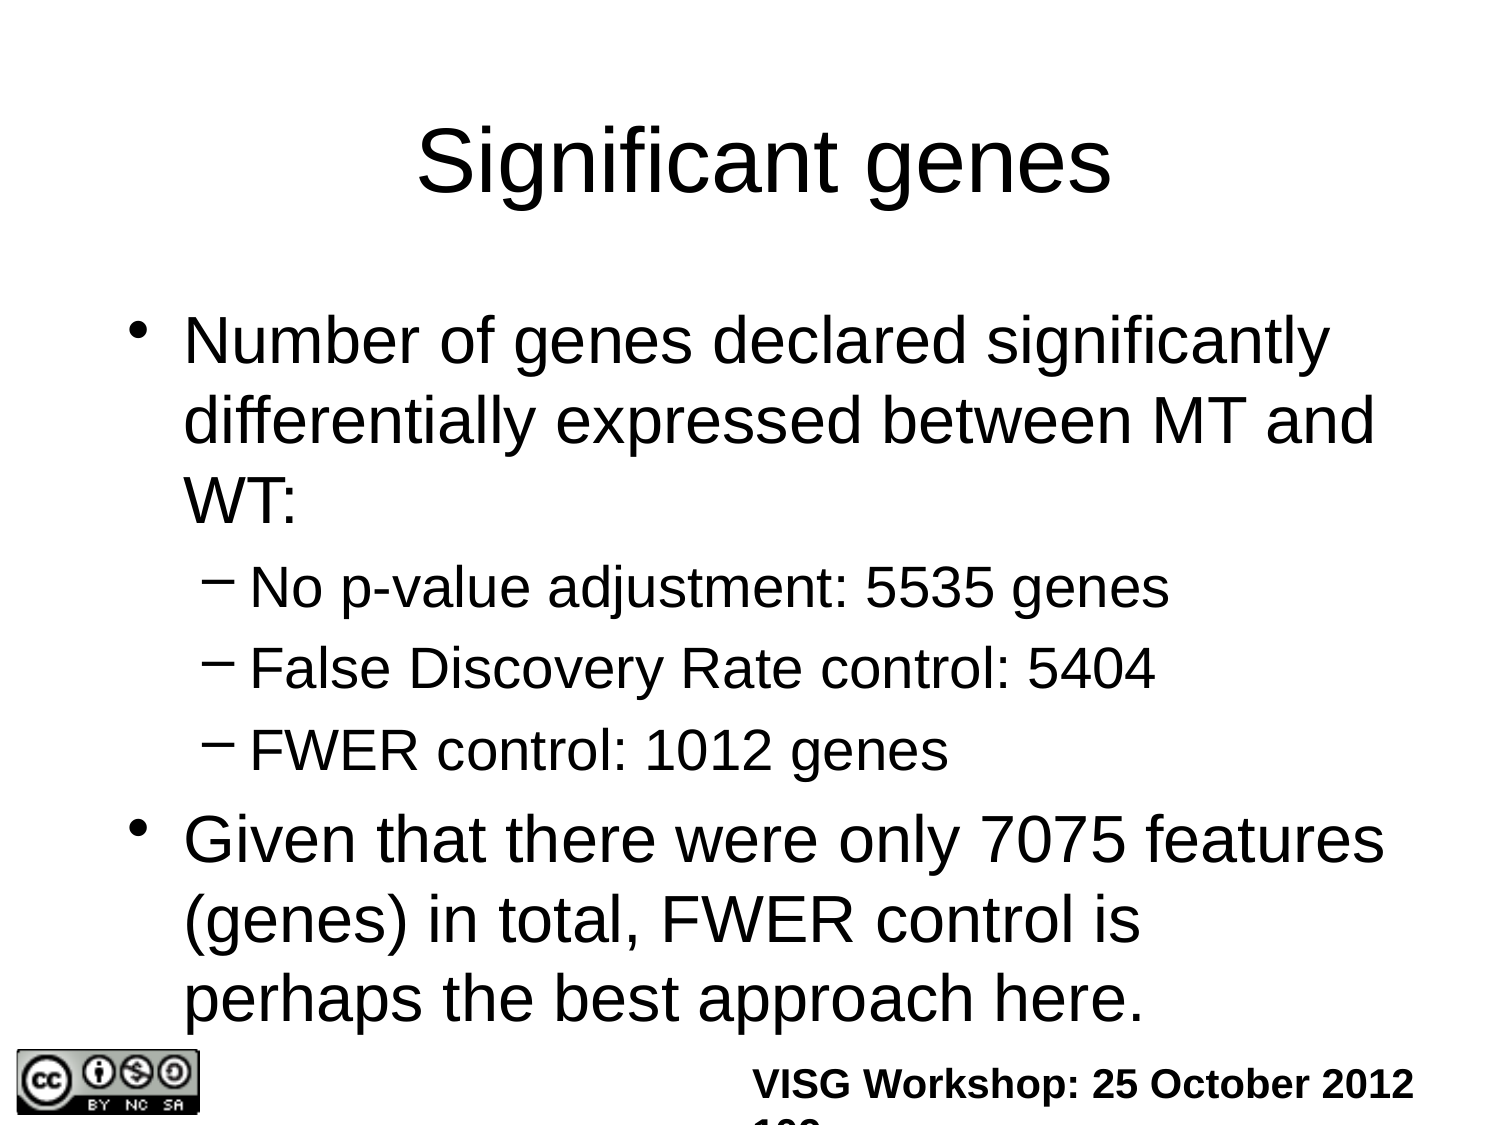

# Significant genes
Number of genes declared significantly differentially expressed between MT and WT:
No p-value adjustment: 5535 genes
False Discovery Rate control: 5404
FWER control: 1012 genes
Given that there were only 7075 features (genes) in total, FWER control is perhaps the best approach here.